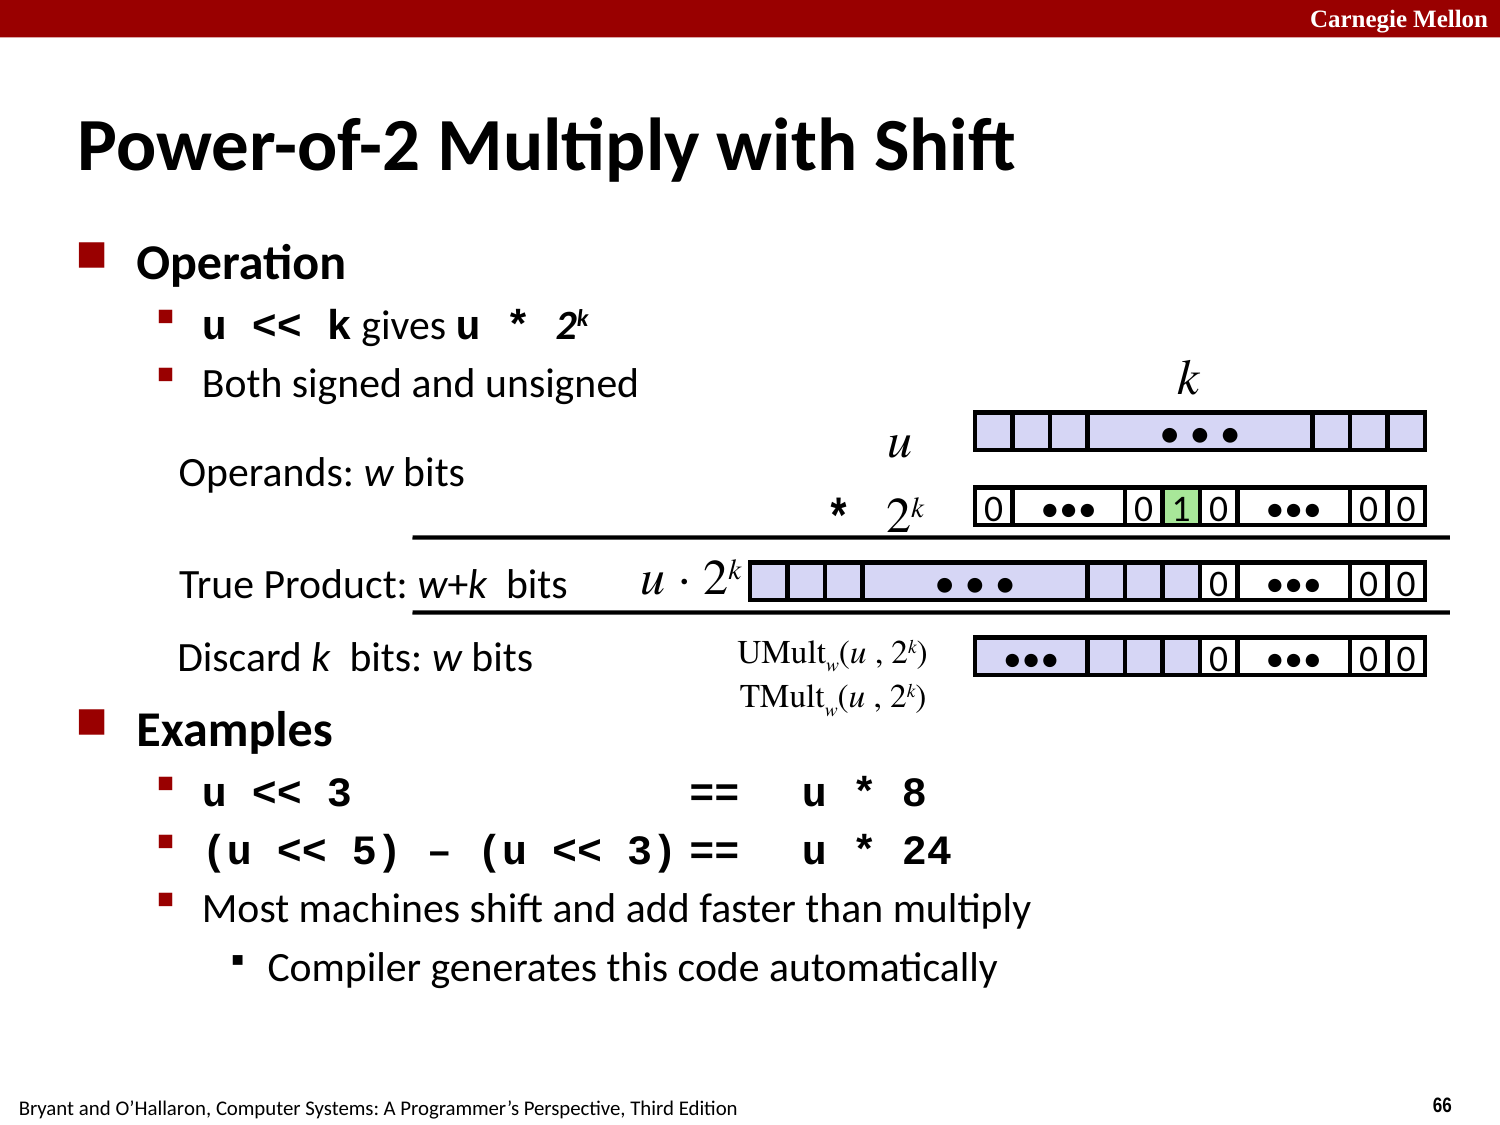

# Power-of-2 Multiply with Shift
Operation
u << k gives u * 2k
Both signed and unsigned

Examples
u << 3	==	u * 8
(u << 5) – (u << 3)	==	u * 24
Most machines shift and add faster than multiply
Compiler generates this code automatically

k
u

• • •

Operands: w bits
*
2k
0
•••
0
1
0
•••
0
0

u · 2k
True Product: w+k  bits

• • •

0
•••
0
0

Discard k  bits: w bits
UMultw(u , 2k)
•••

0
•••
0
0
TMultw(u , 2k)